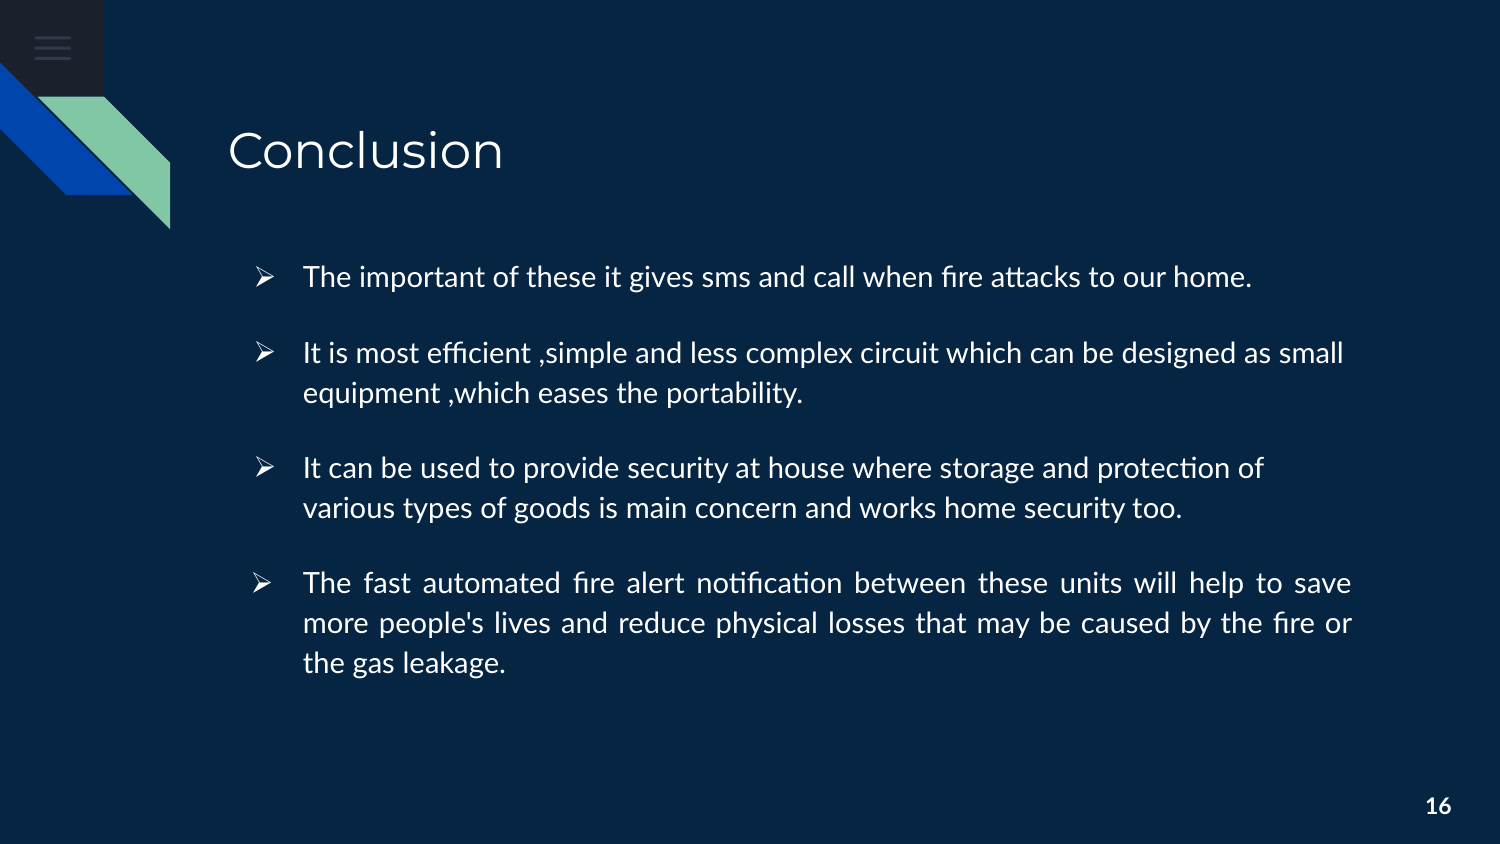

# Conclusion
The important of these it gives sms and call when fire attacks to our home.

It is most efficient ,simple and less complex circuit which can be designed as small equipment ,which eases the portability.

It can be used to provide security at house where storage and protection of various types of goods is main concern and works home security too.

The fast automated fire alert notification between these units will help to save more people's lives and reduce physical losses that may be caused by the fire or the gas leakage.

16